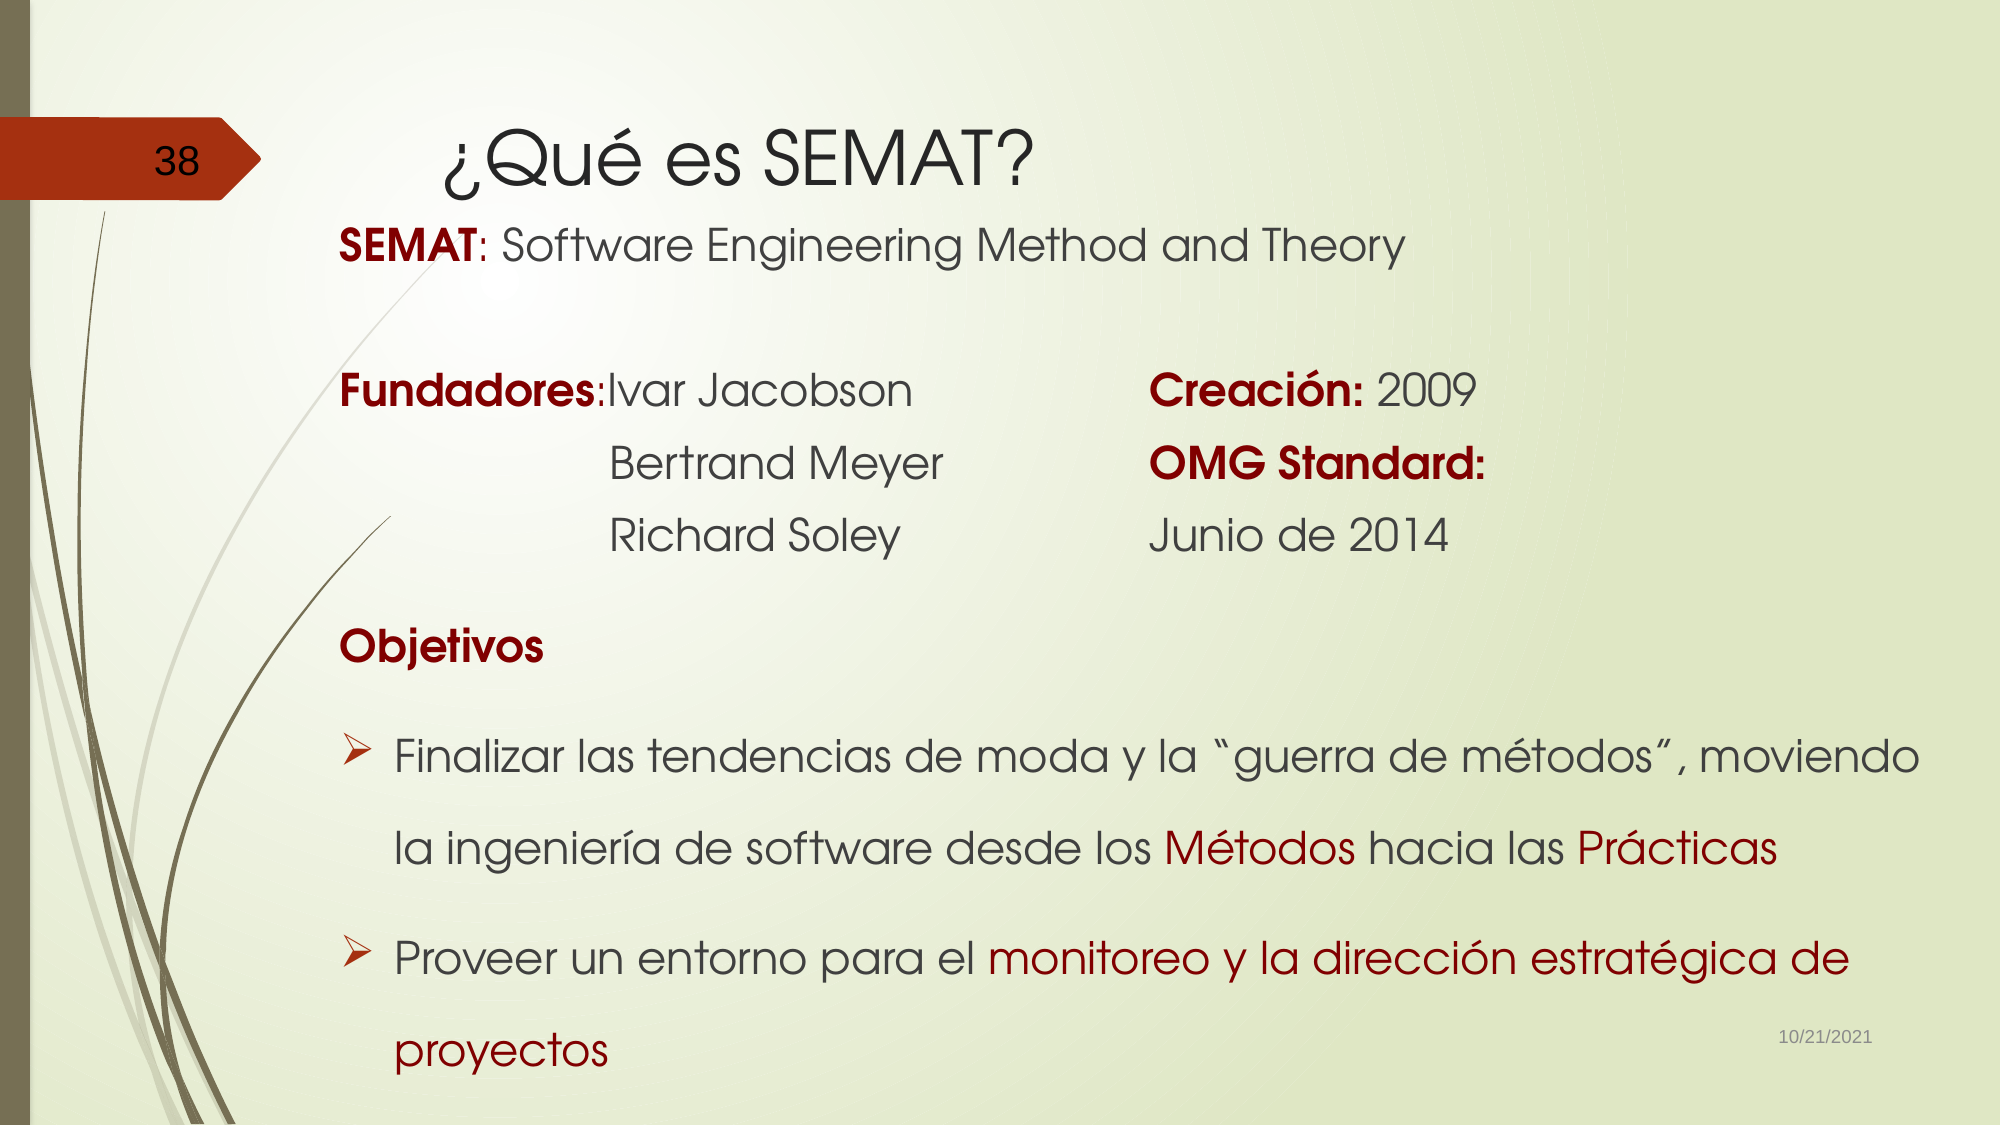

# ¿Qué es SEMAT?
38
SEMAT: Software Engineering Method and Theory

Fundadores:Ivar Jacobson		Creación: 2009
		Bertrand Meyer		OMG Standard:
		Richard Soley		Junio de 2014
Objetivos
Finalizar las tendencias de moda y la “guerra de métodos”, moviendo la ingeniería de software desde los Métodos hacia las Prácticas
Proveer un entorno para el monitoreo y la dirección estratégica de proyectos

10/21/2021